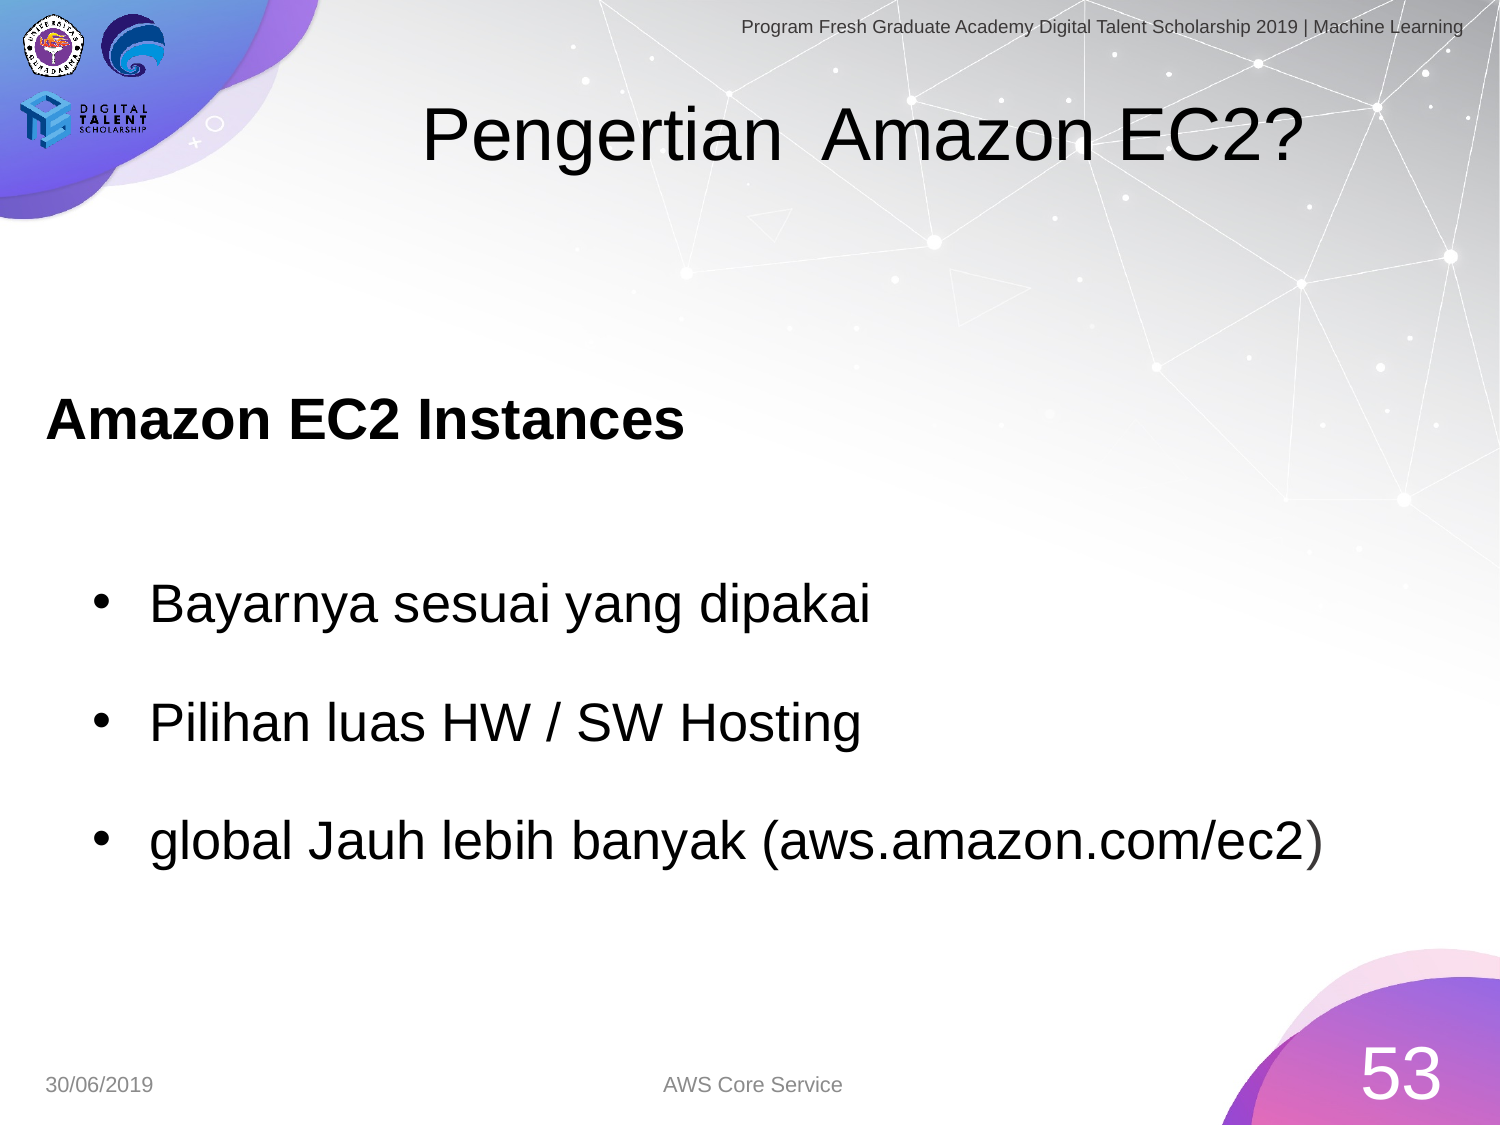

# Pengertian  Amazon EC2?
Amazon EC2 Instances

Bayarnya sesuai yang dipakai
Pilihan luas HW / SW Hosting
global Jauh lebih banyak (aws.amazon.com/ec2)
53
AWS Core Service
30/06/2019